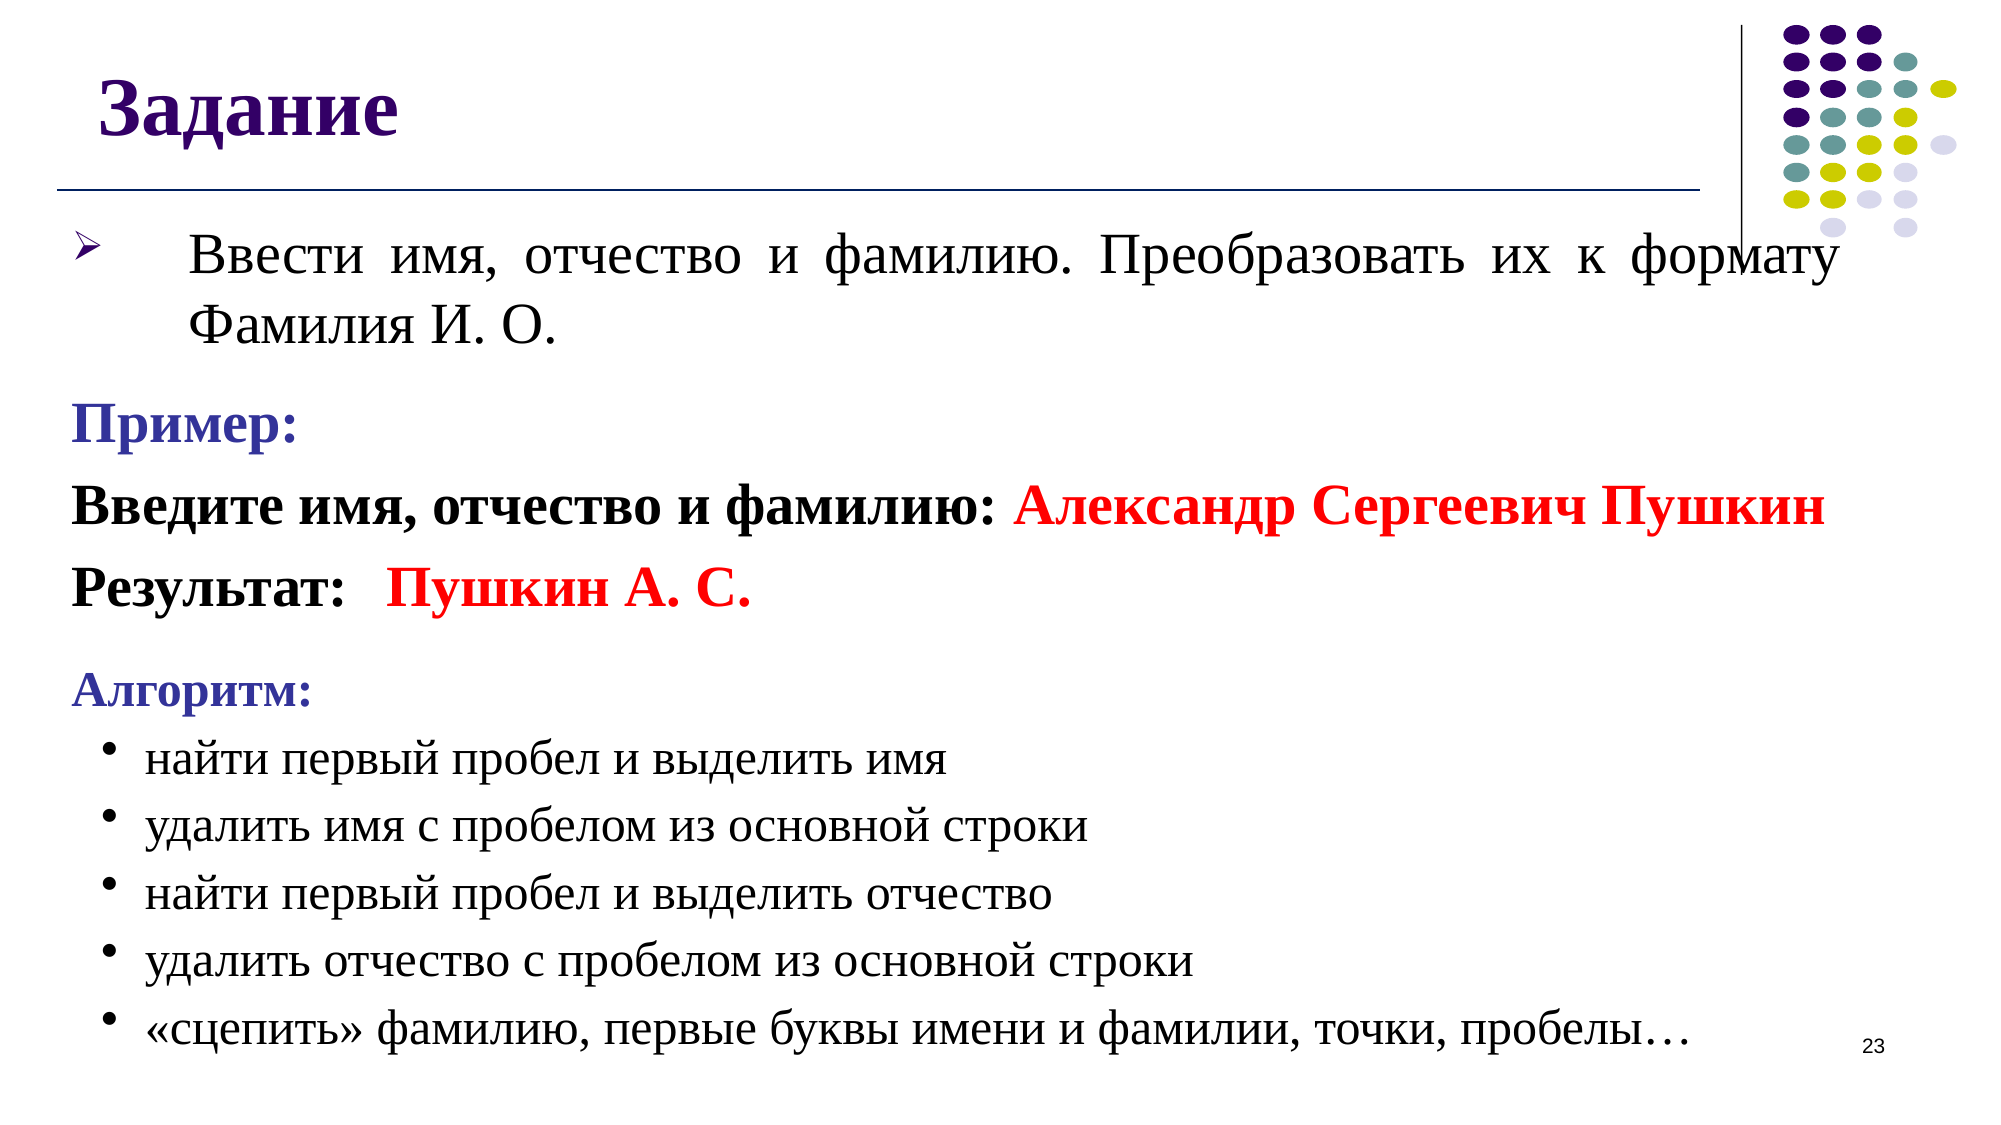

# Задание
Ввести имя, отчество и фамилию. Преобразовать их к формату Фамилия И. О.
Пример:
Введите имя, отчество и фамилию: Александр Сергеевич Пушкин
Результат:	 Пушкин А. С.
Алгоритм:
найти первый пробел и выделить имя
удалить имя с пробелом из основной строки
найти первый пробел и выделить отчество
удалить отчество с пробелом из основной строки
«сцепить» фамилию, первые буквы имени и фамилии, точки, пробелы…
23